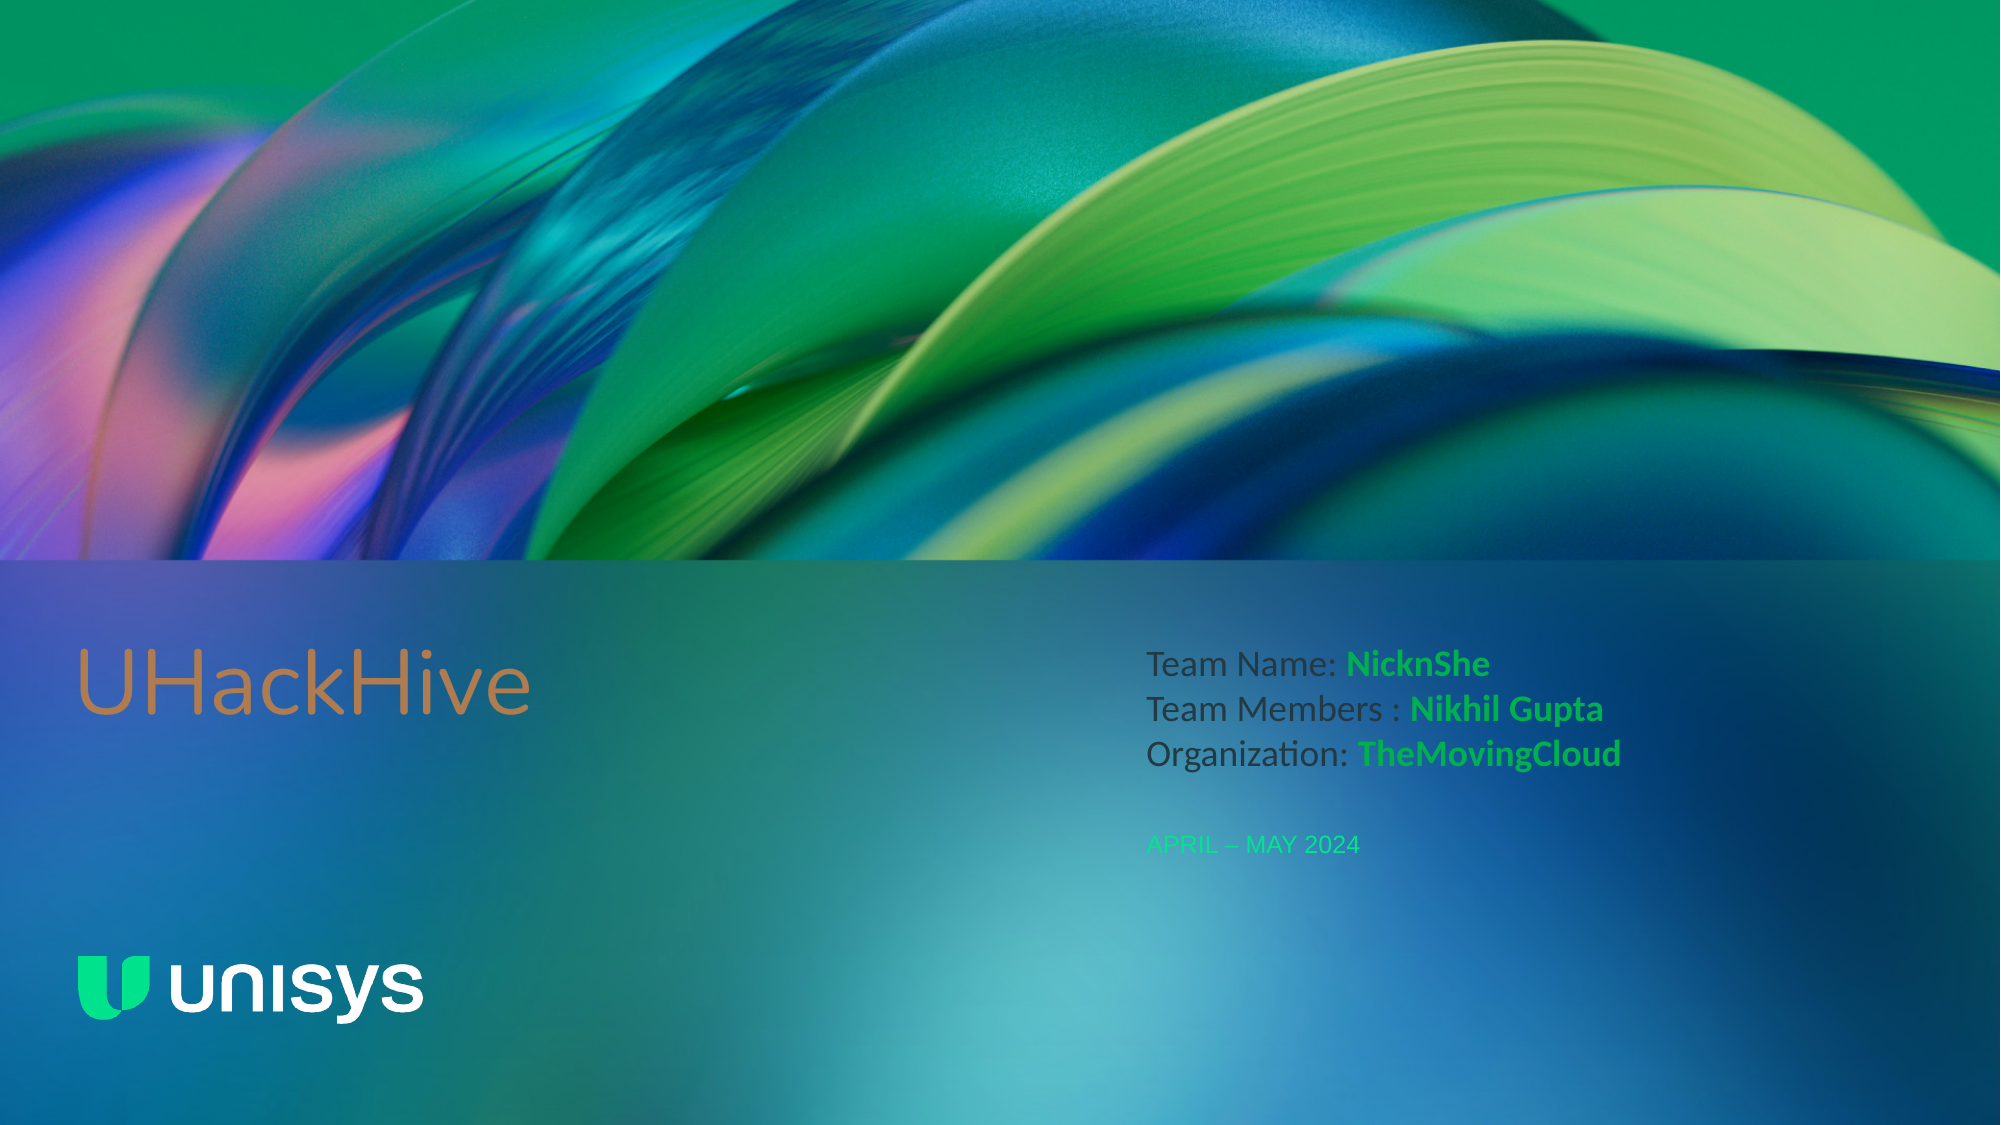

# UHackHive
Team Name: NicknShe
Team Members : Nikhil Gupta
Organization: TheMovingCloud
APRIL – MAY 2024